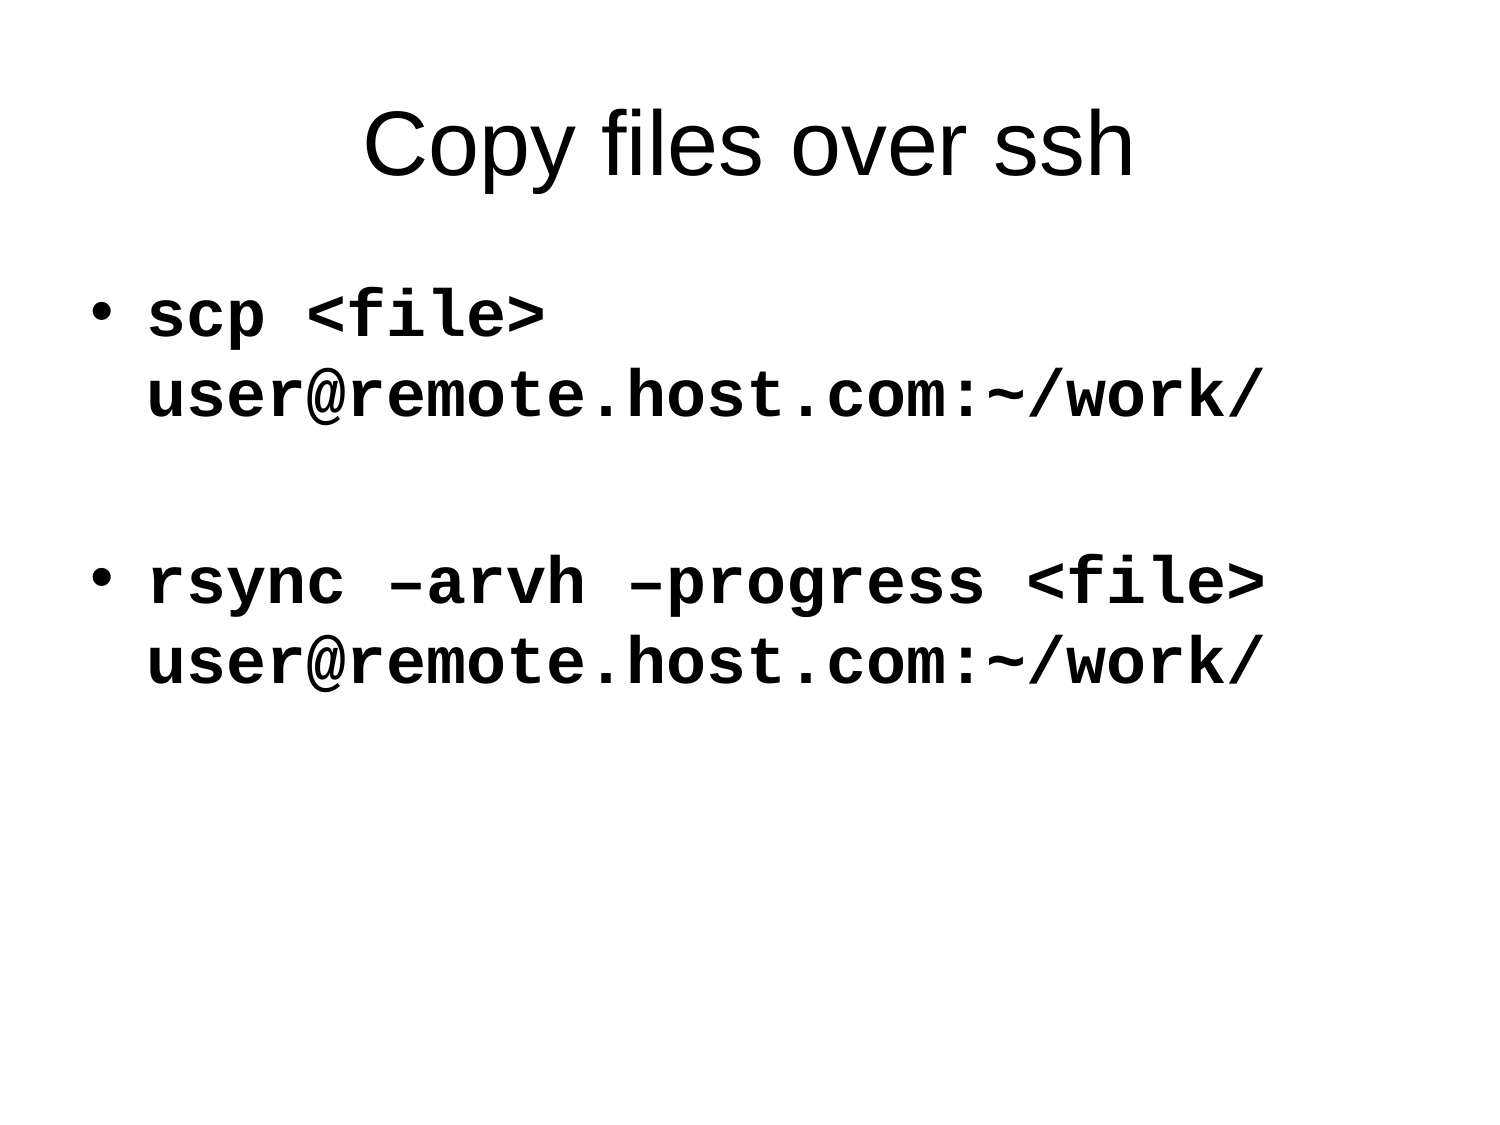

# Copy files over ssh
scp <file> user@remote.host.com:~/work/

rsync –arvh –progress <file> user@remote.host.com:~/work/